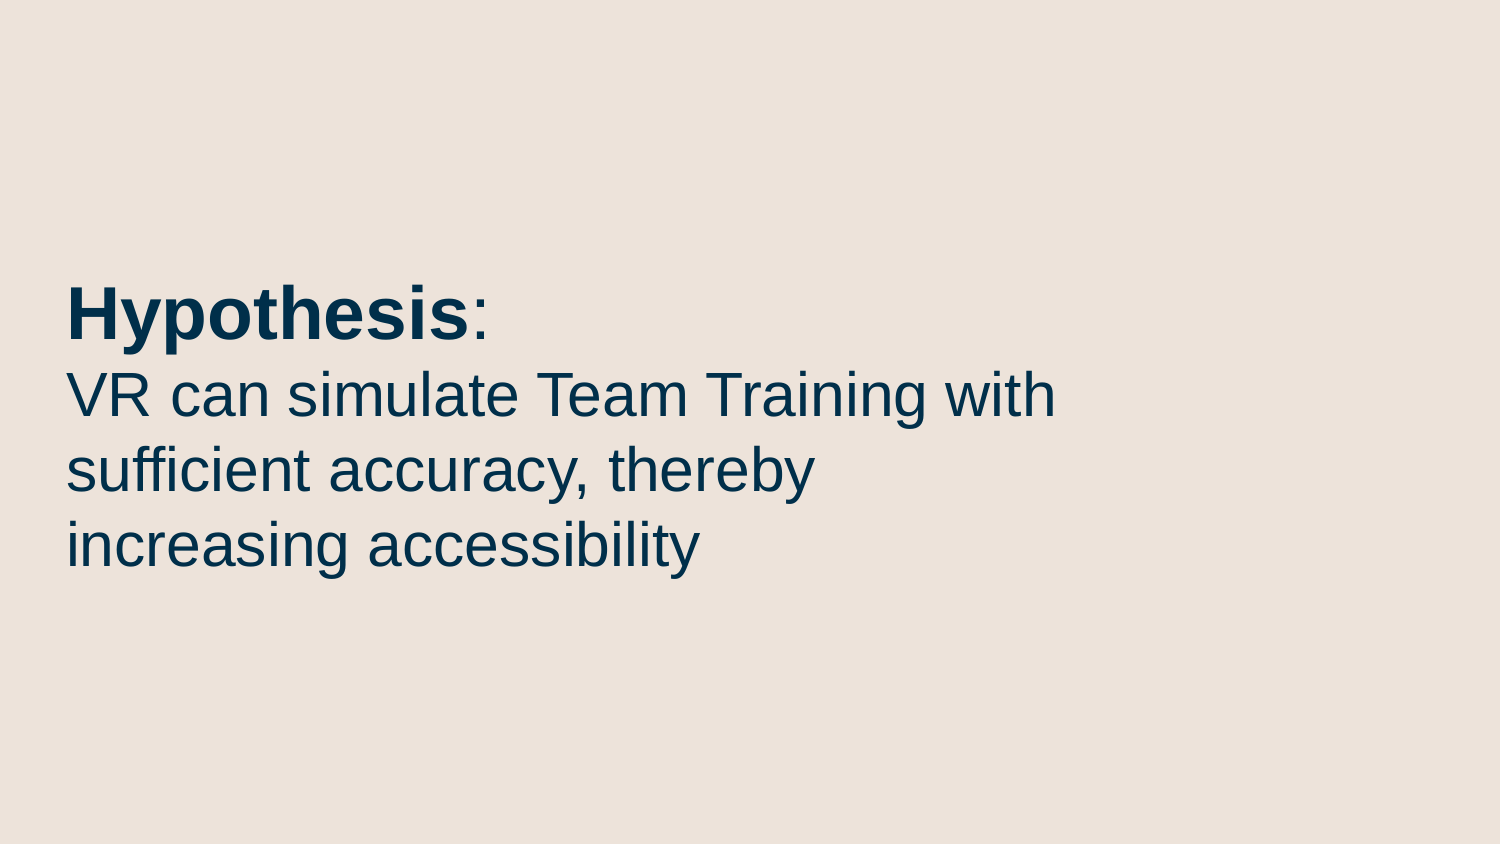

# Hypothesis:
VR can simulate Team Training with sufficient accuracy, thereby increasing accessibility